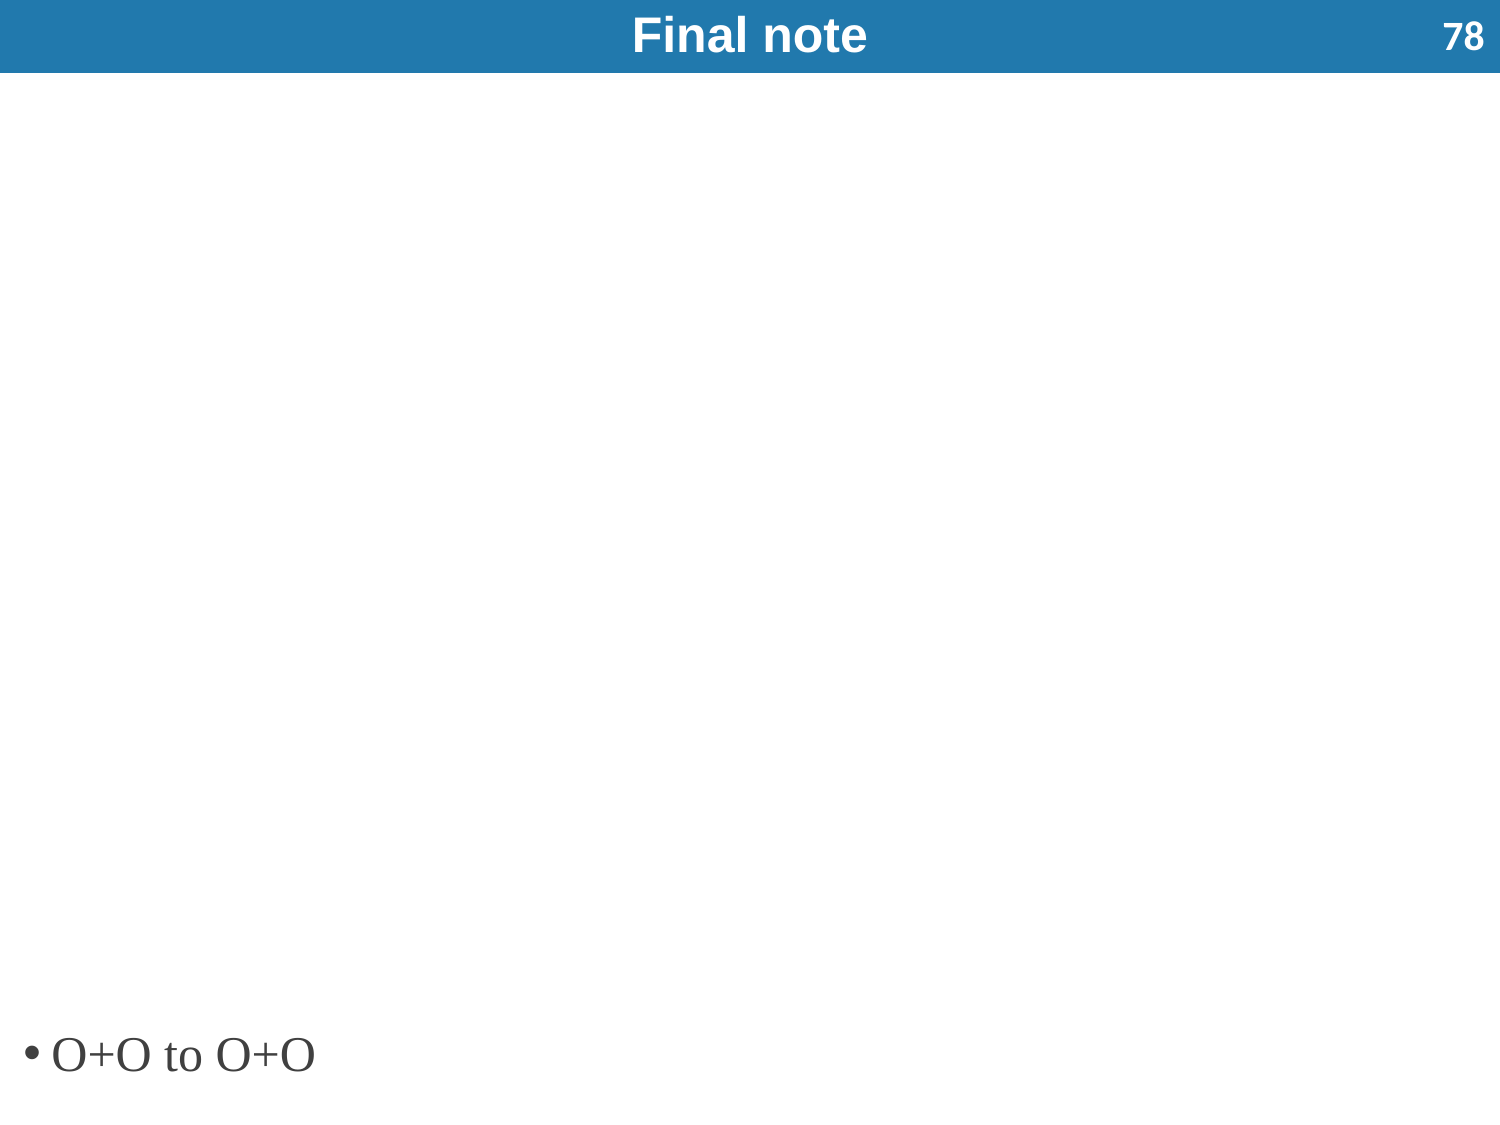

# Final note
78
O+O to O+O